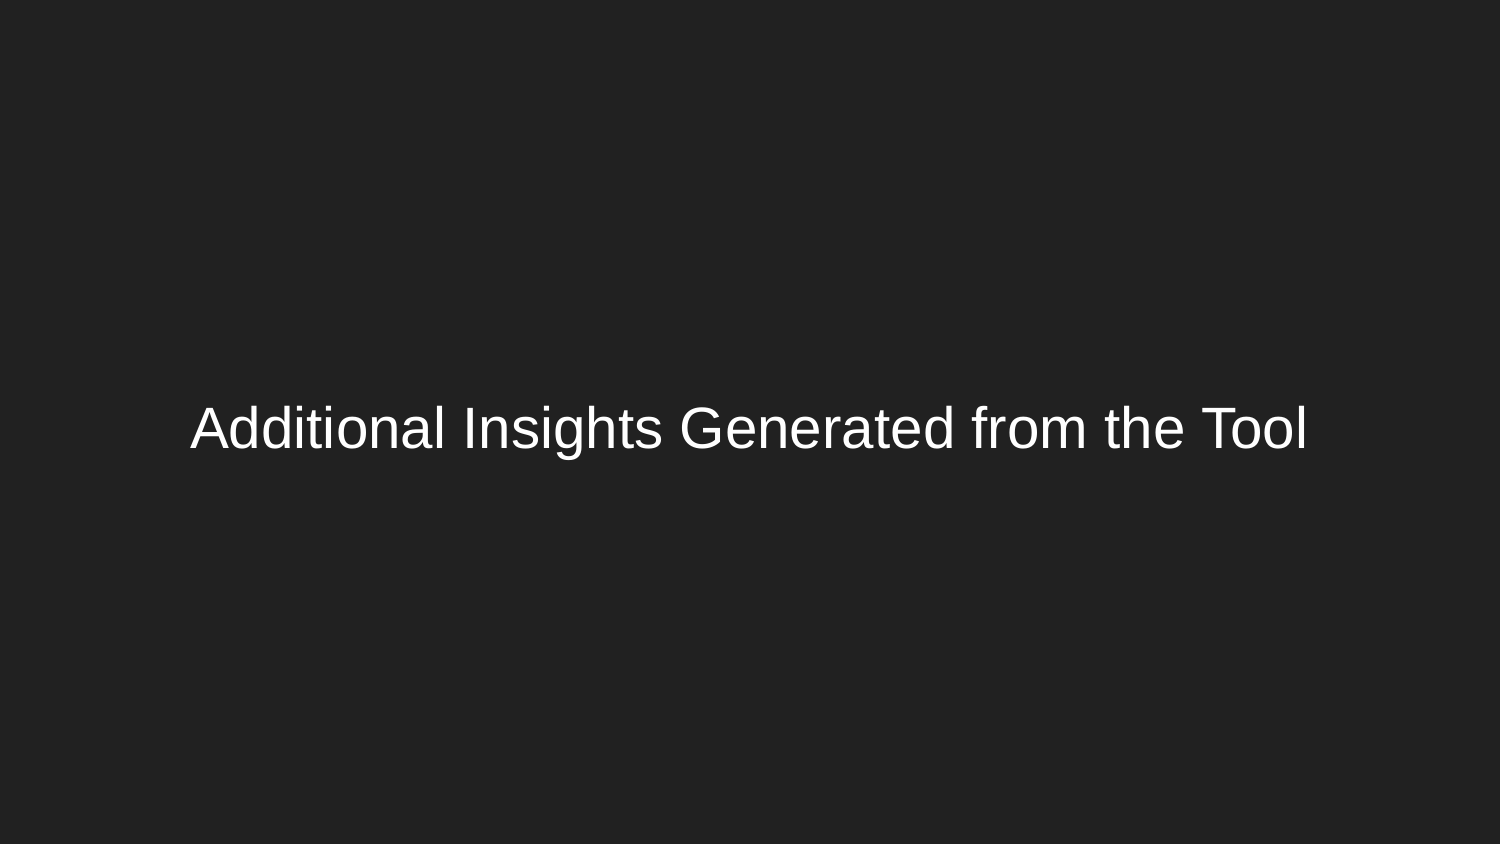

# Additional Insights Generated from the Tool